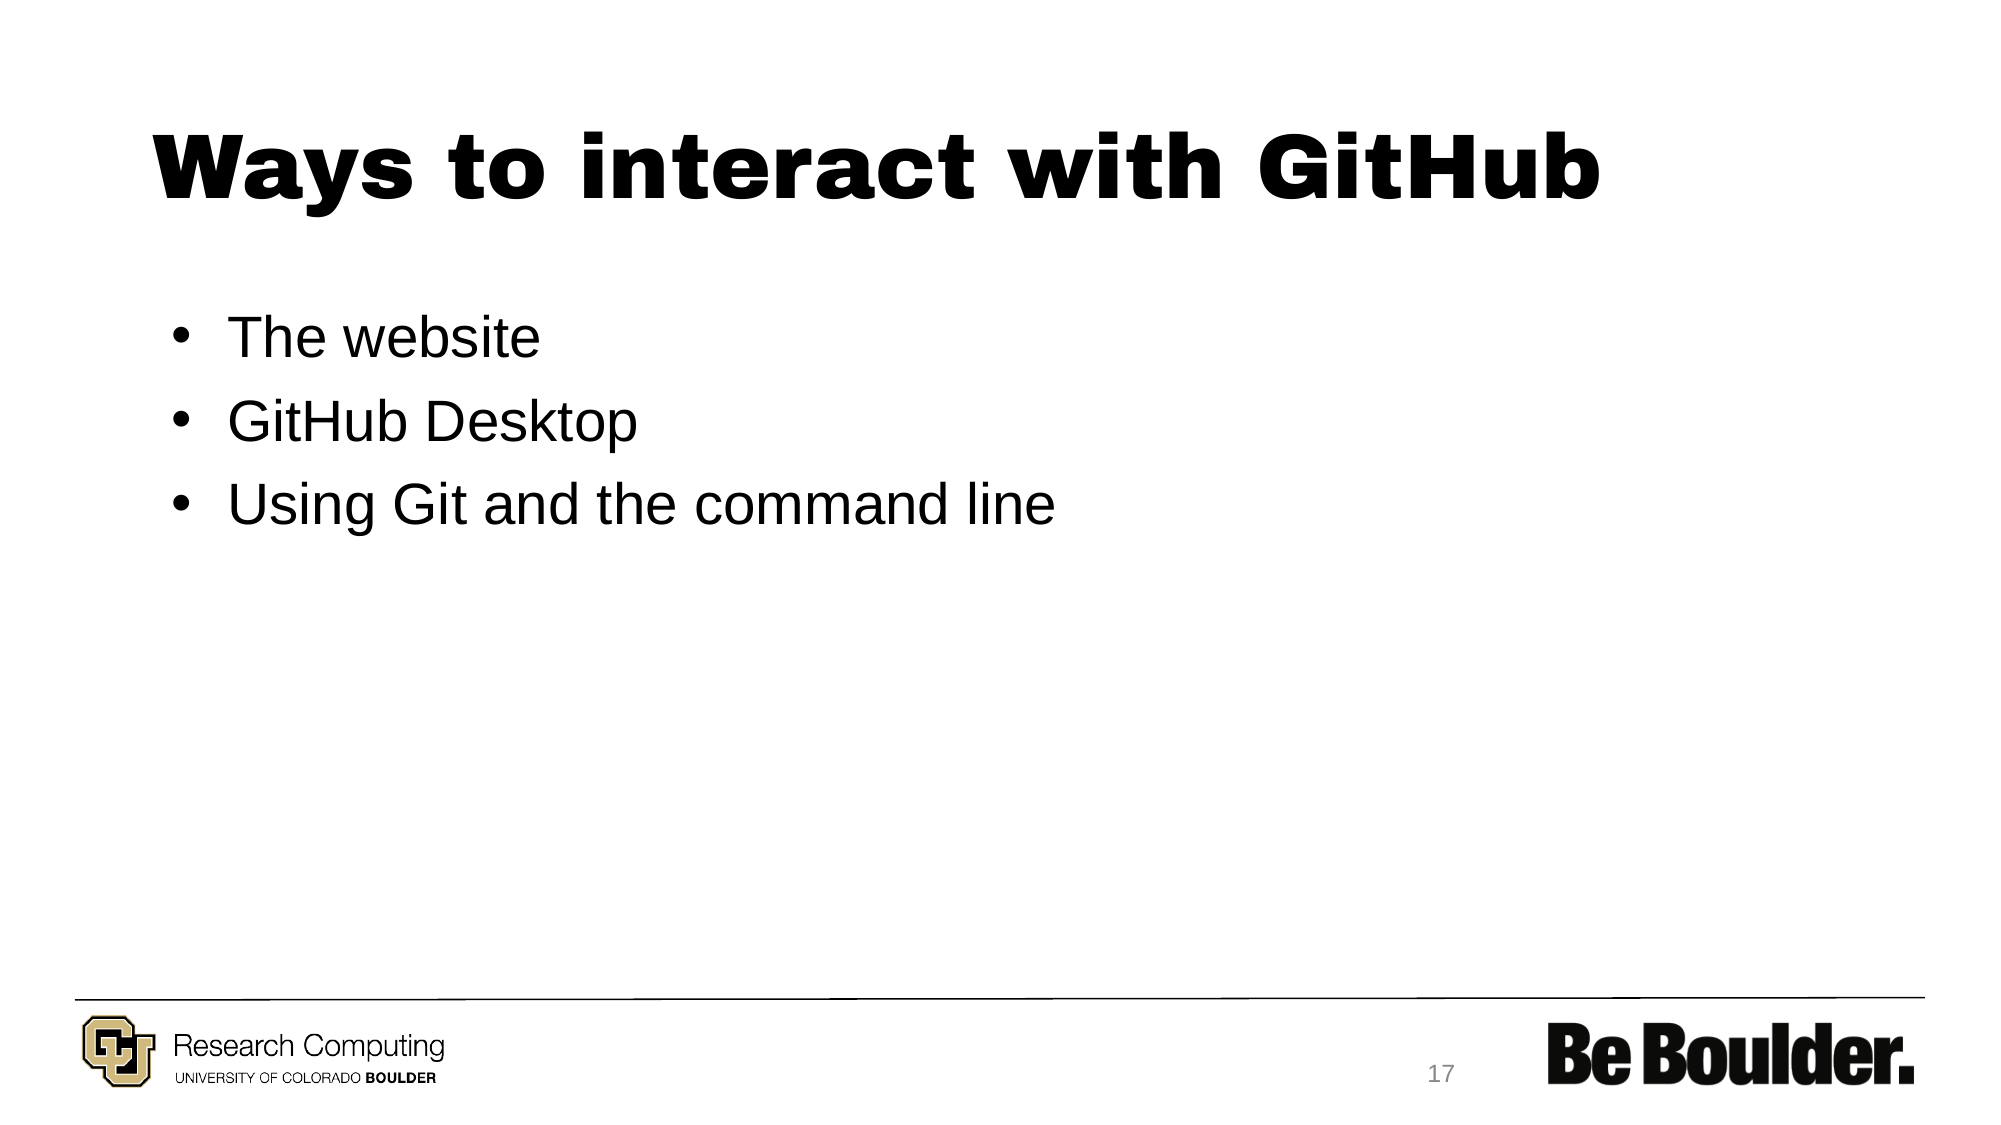

# Ways to interact with GitHub
The website
GitHub Desktop
Using Git and the command line
17